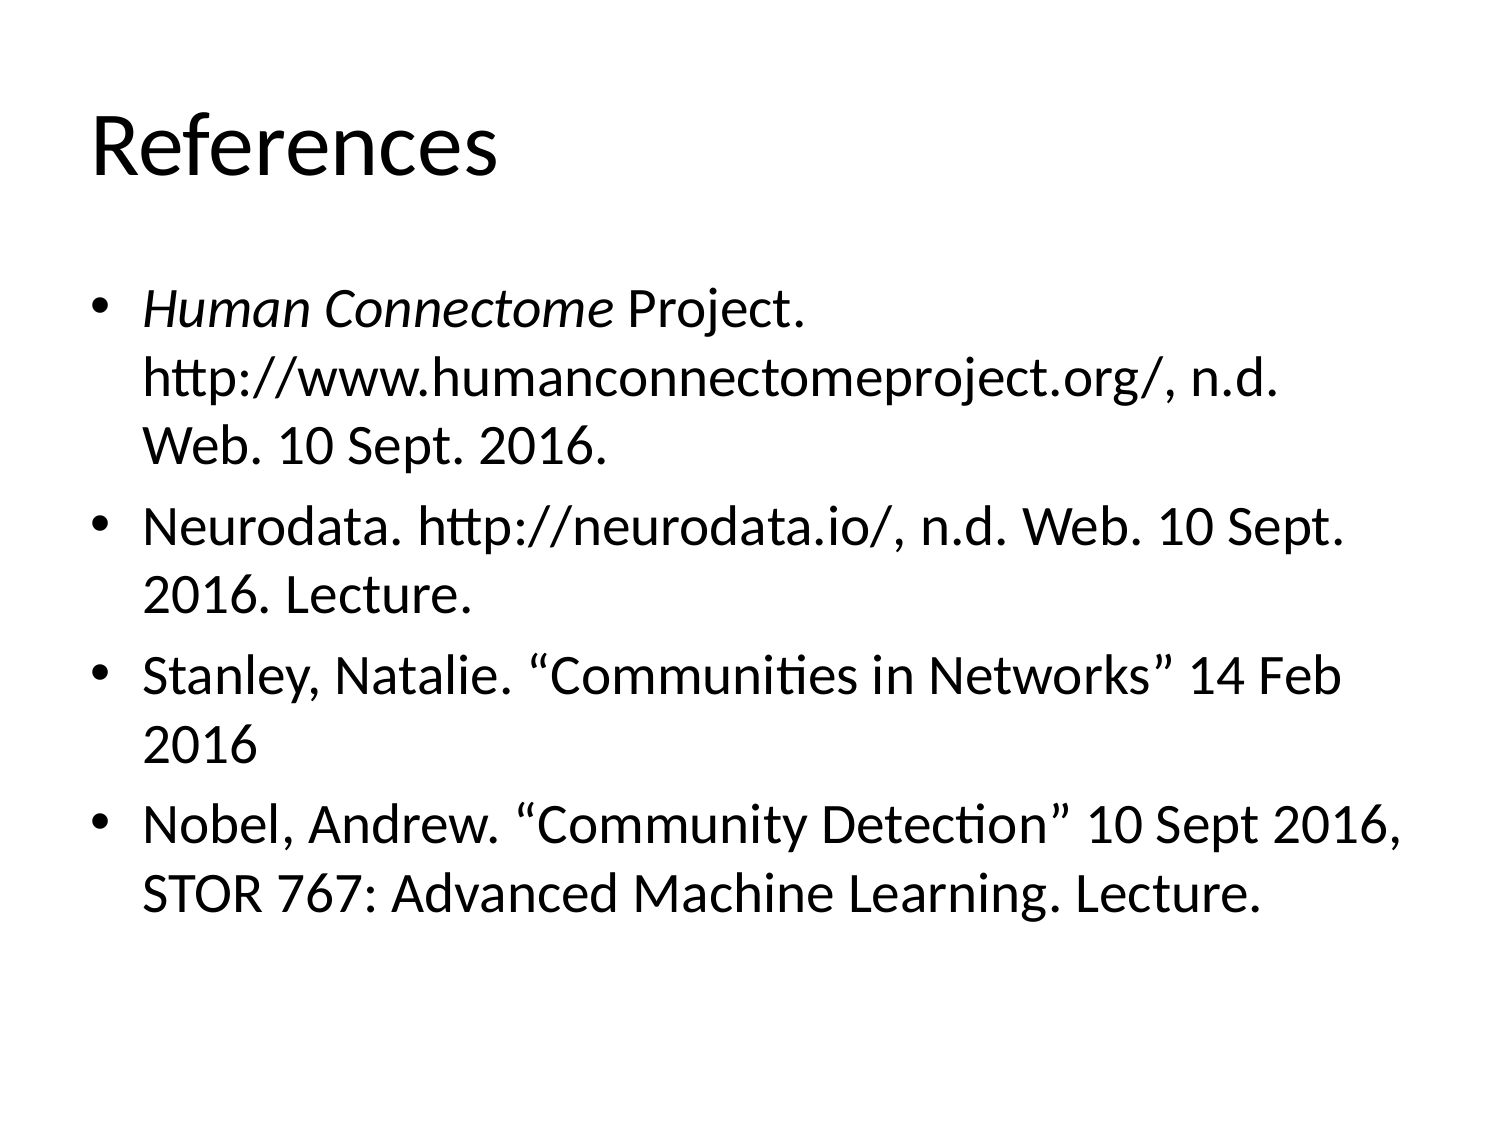

# References
Human Connectome Project. http://www.humanconnectomeproject.org/, n.d. Web. 10 Sept. 2016.
Neurodata. http://neurodata.io/, n.d. Web. 10 Sept. 2016. Lecture.
Stanley, Natalie. “Communities in Networks” 14 Feb 2016
Nobel, Andrew. “Community Detection” 10 Sept 2016, STOR 767: Advanced Machine Learning. Lecture.